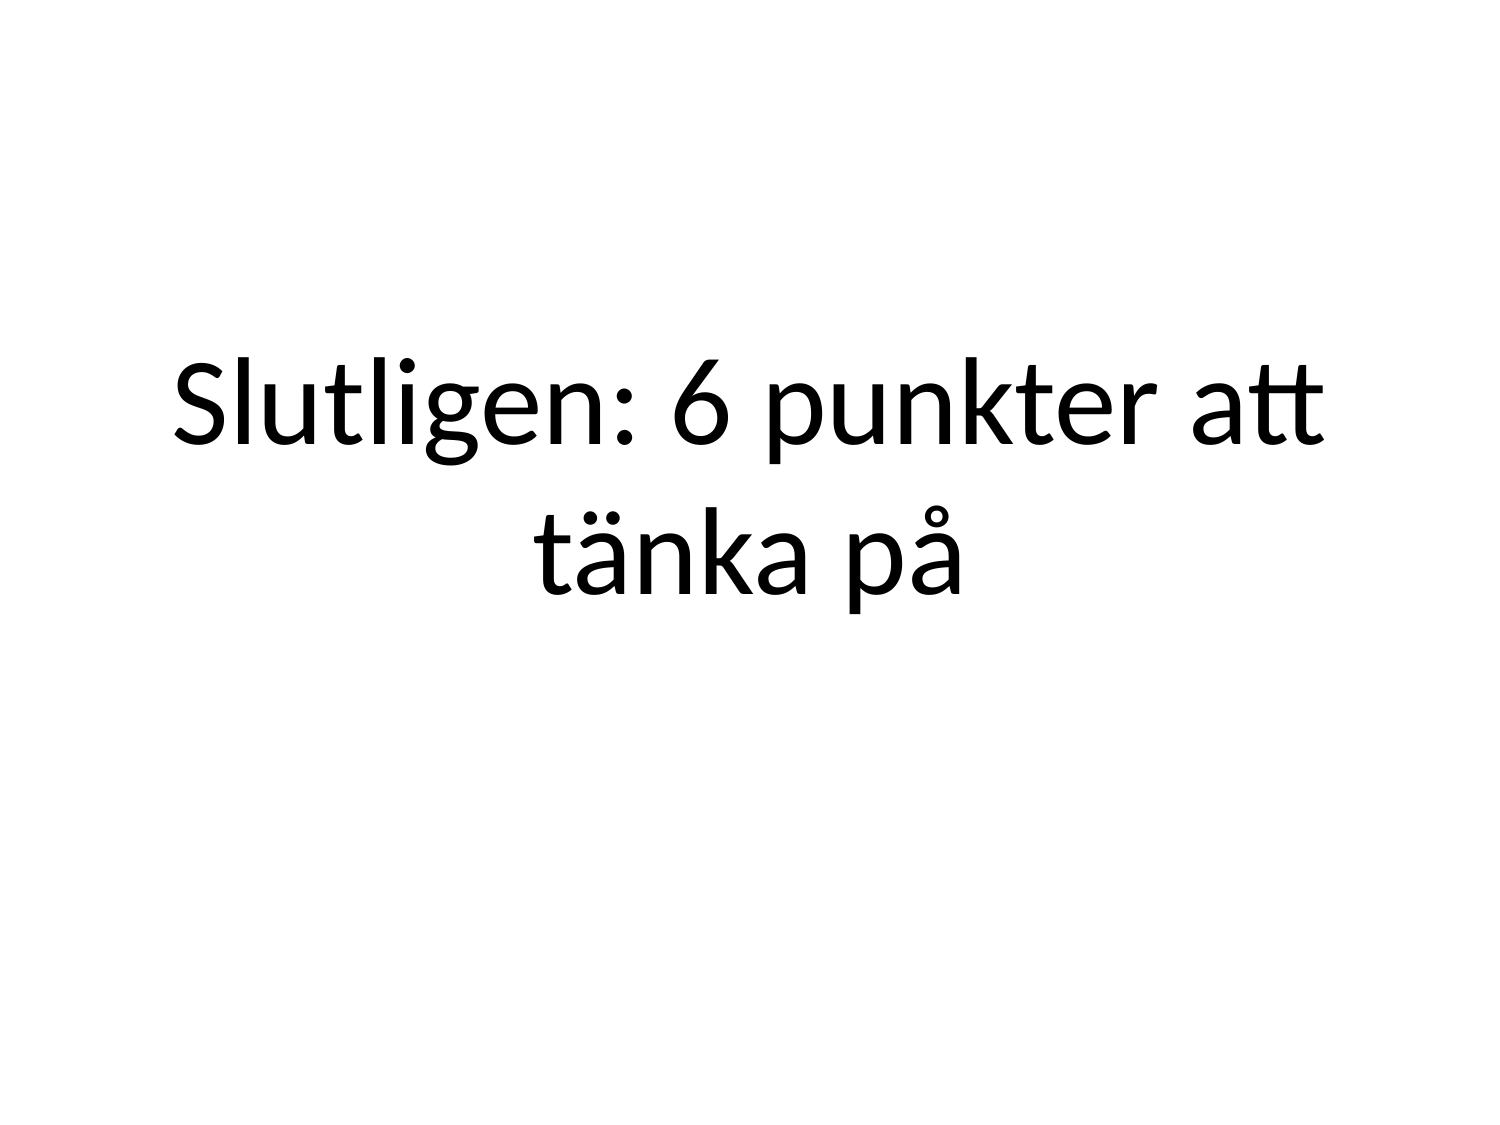

# Slutligen: 6 punkter att tänka på